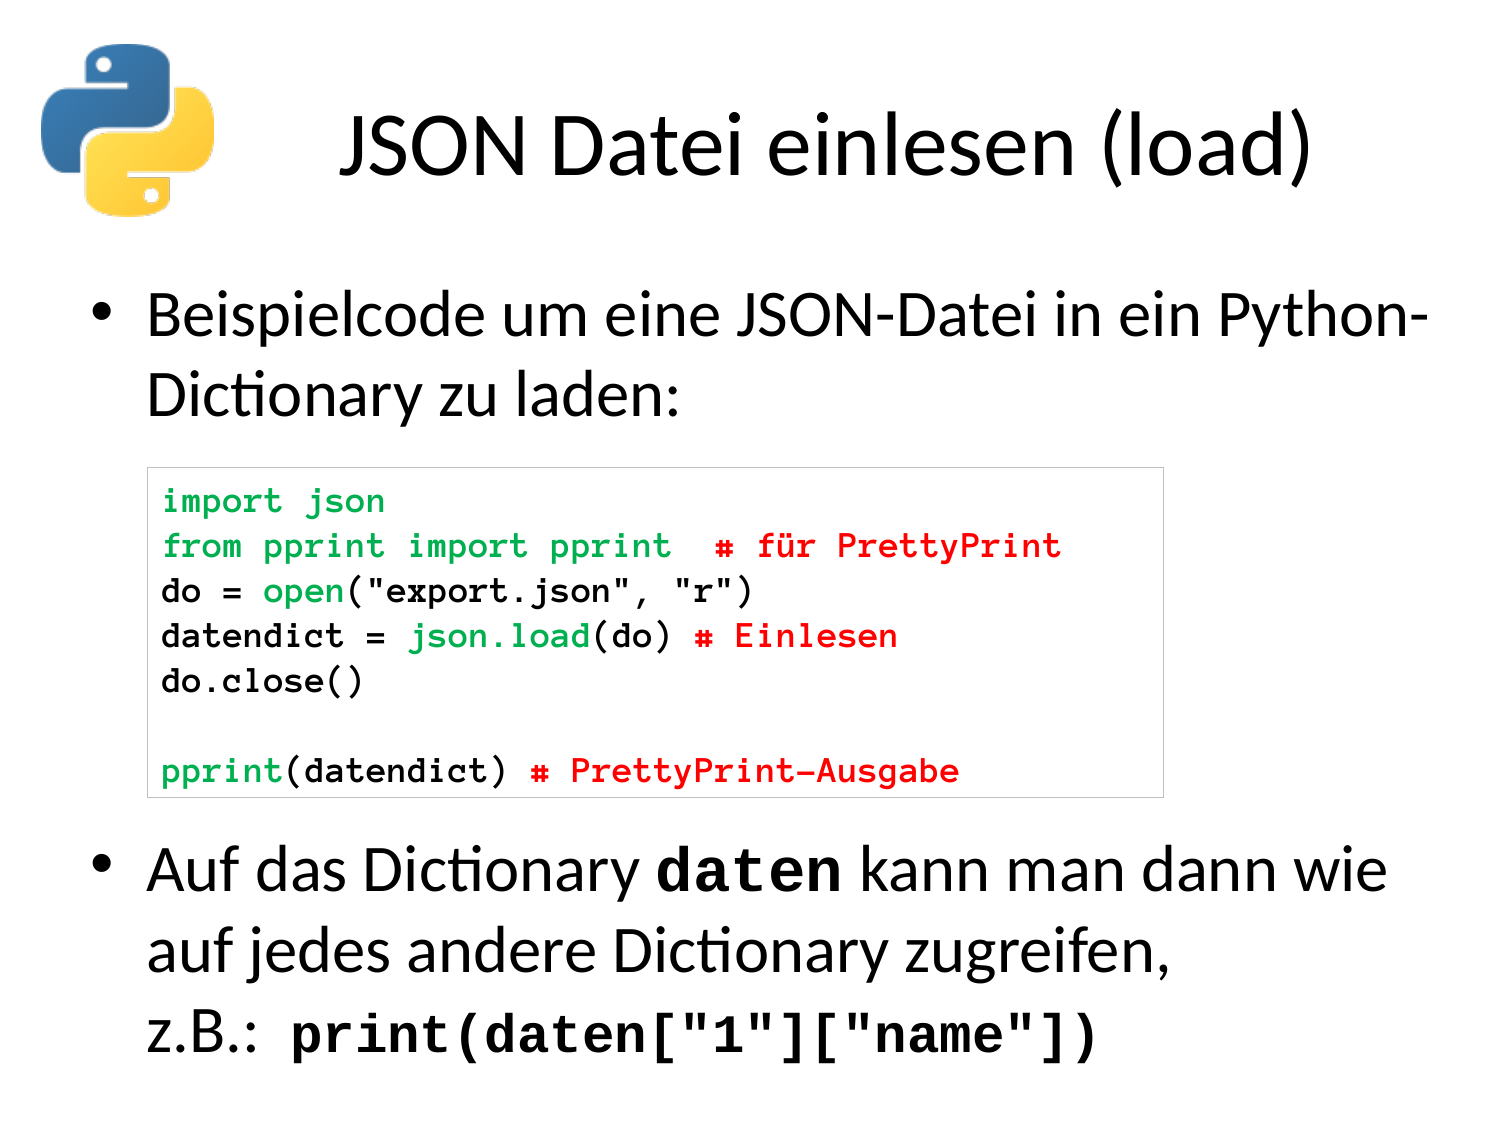

# JSON Datei einlesen (load)
Beispielcode um eine JSON-Datei in ein Python-Dictionary zu laden:

Auf das Dictionary daten kann man dann wie auf jedes andere Dictionary zugreifen,
z.B.:  print(daten["1"]["name"])

import json
from pprint import pprint  # für PrettyPrint
do = open("export.json", "r")
datendict = json.load(do) # Einlesen
do.close()

pprint(datendict) # PrettyPrint-Ausgabe